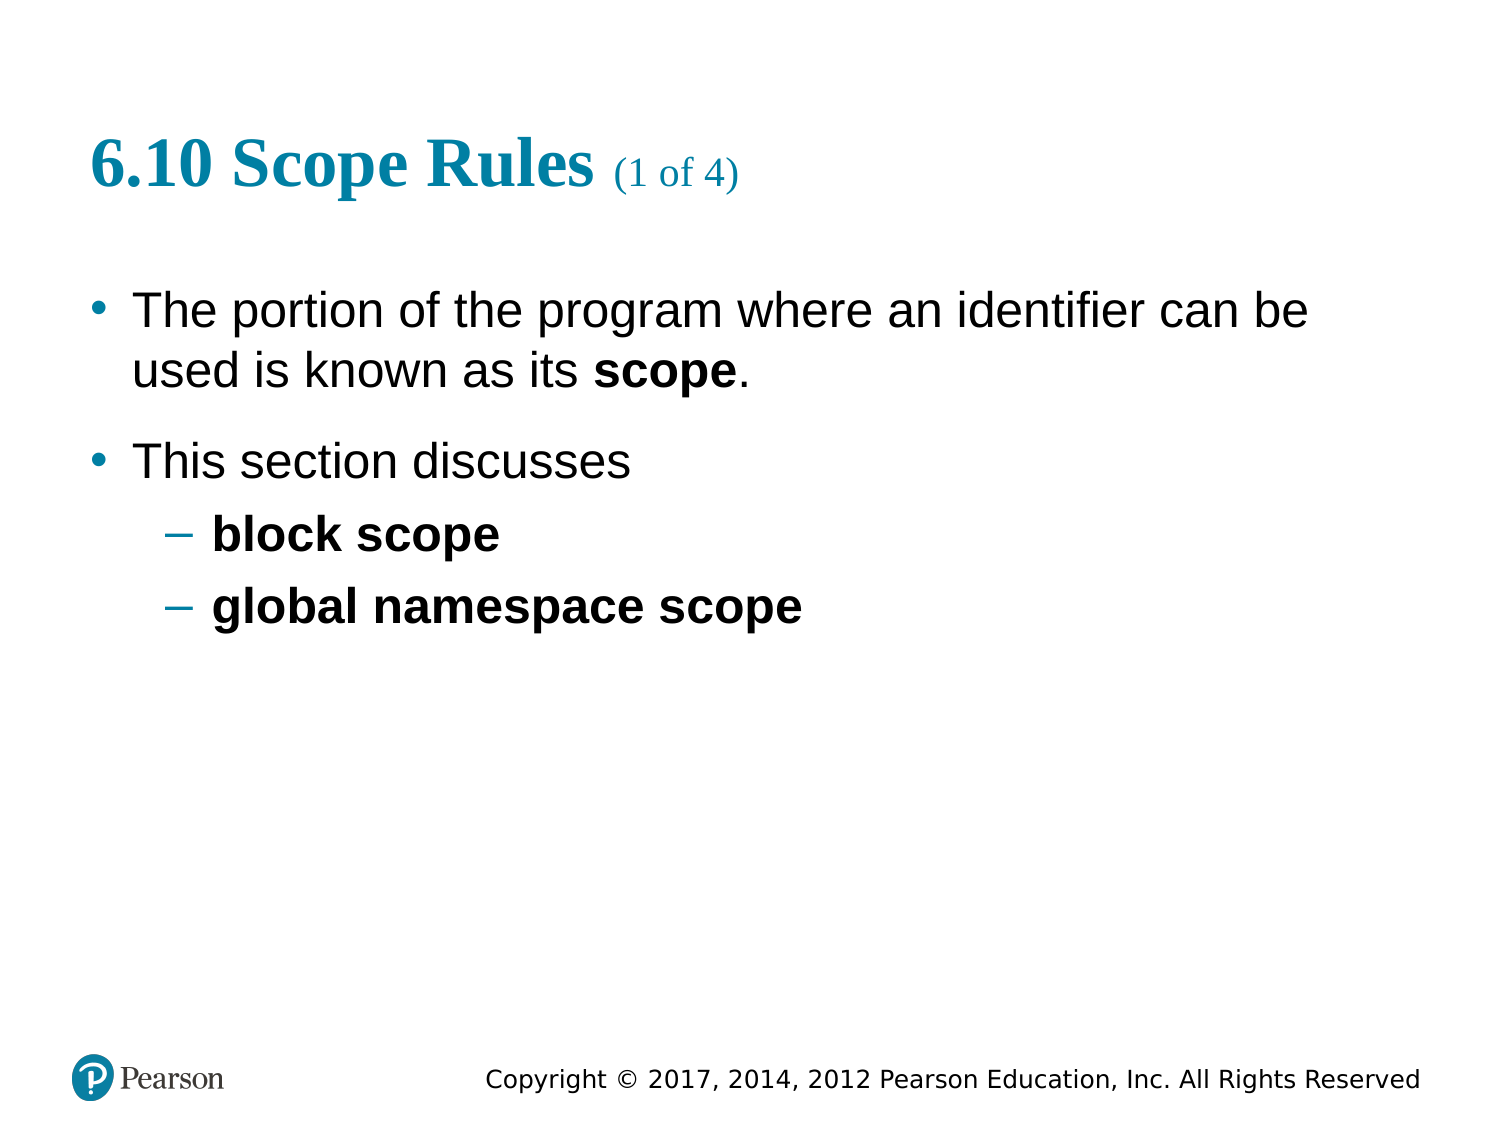

# 6.10 Scope Rules (1 of 4)
The portion of the program where an identifier can be used is known as its scope.
This section discusses
block scope
global namespace scope